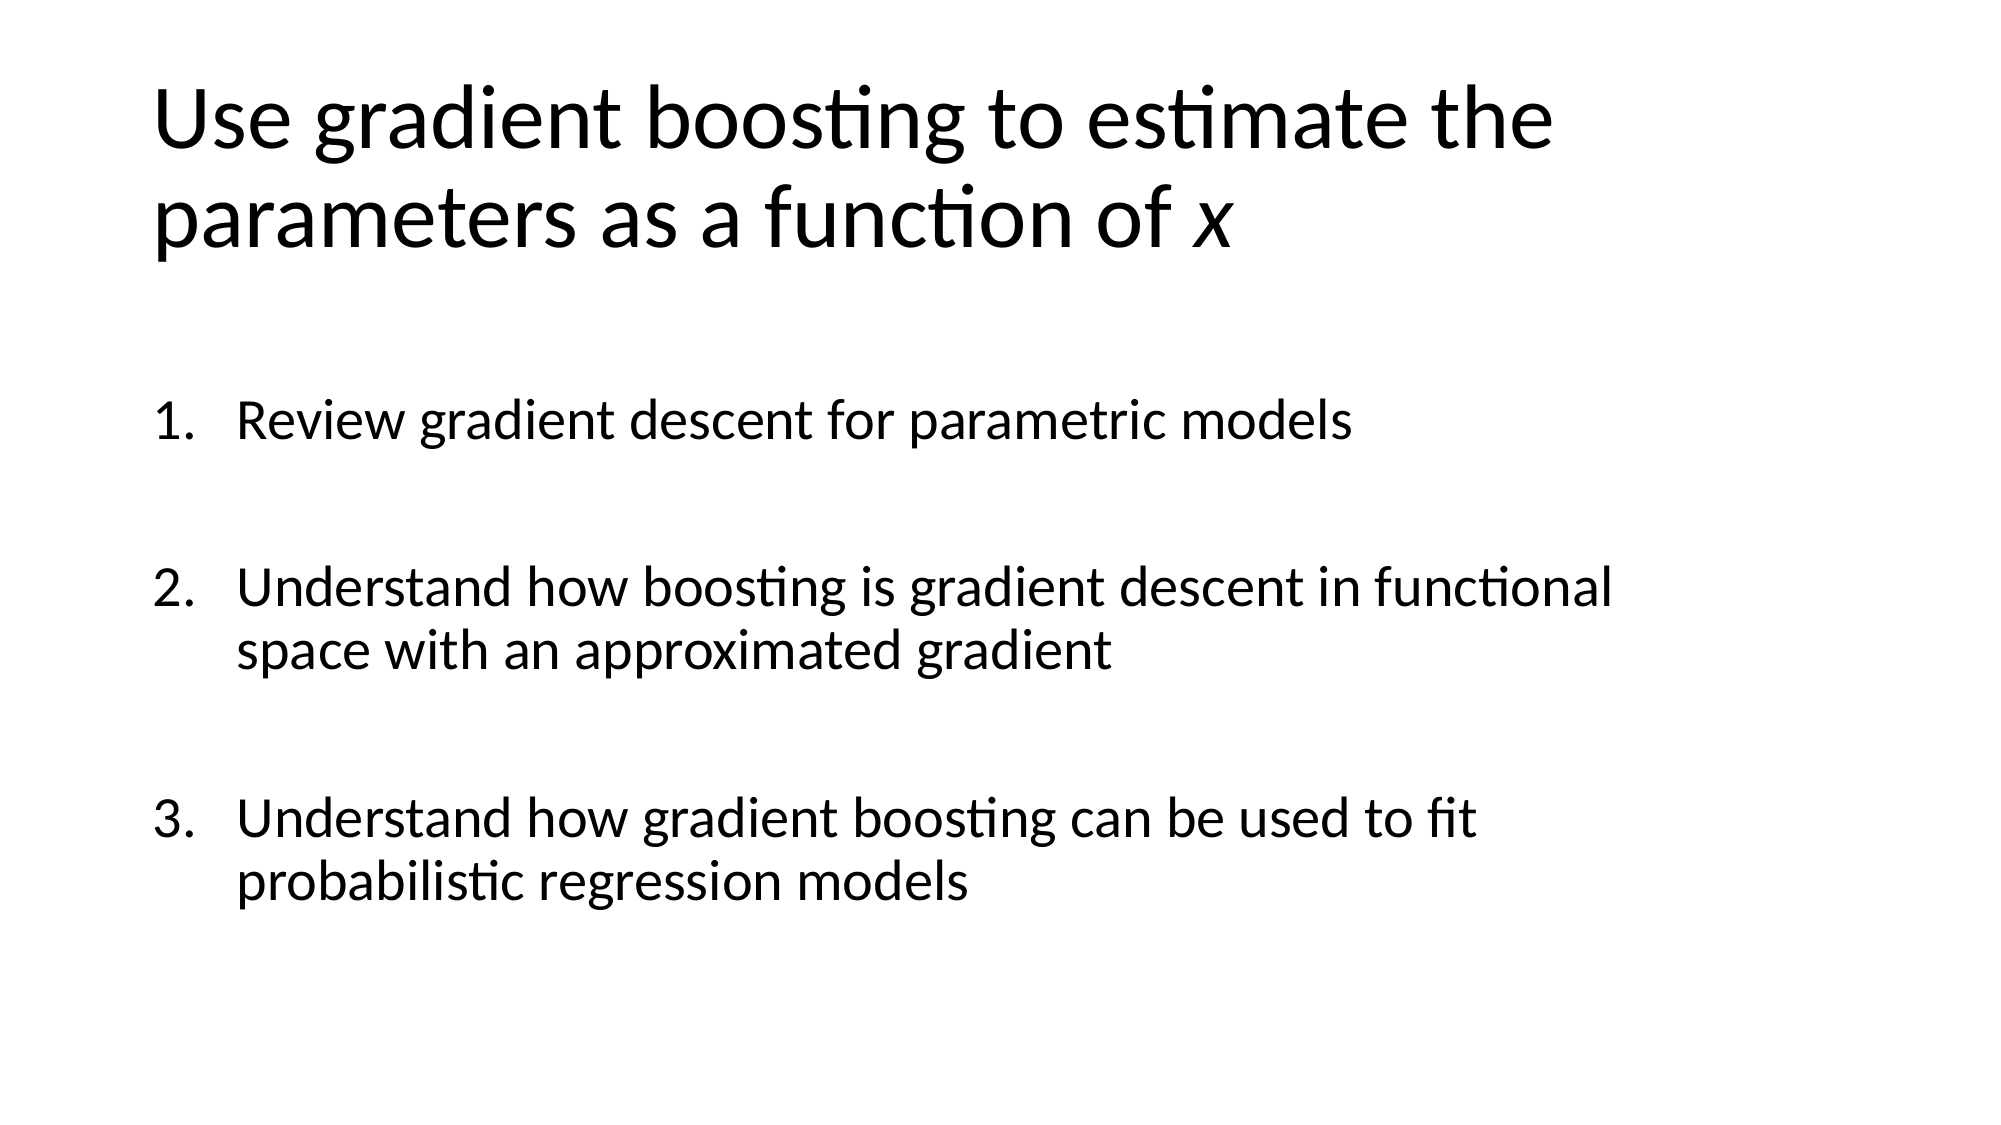

# Use gradient boosting to estimate the parameters as a function of x
Review gradient descent for parametric models

Understand how boosting is gradient descent in functional space with an approximated gradient

Understand how gradient boosting can be used to fit probabilistic regression models